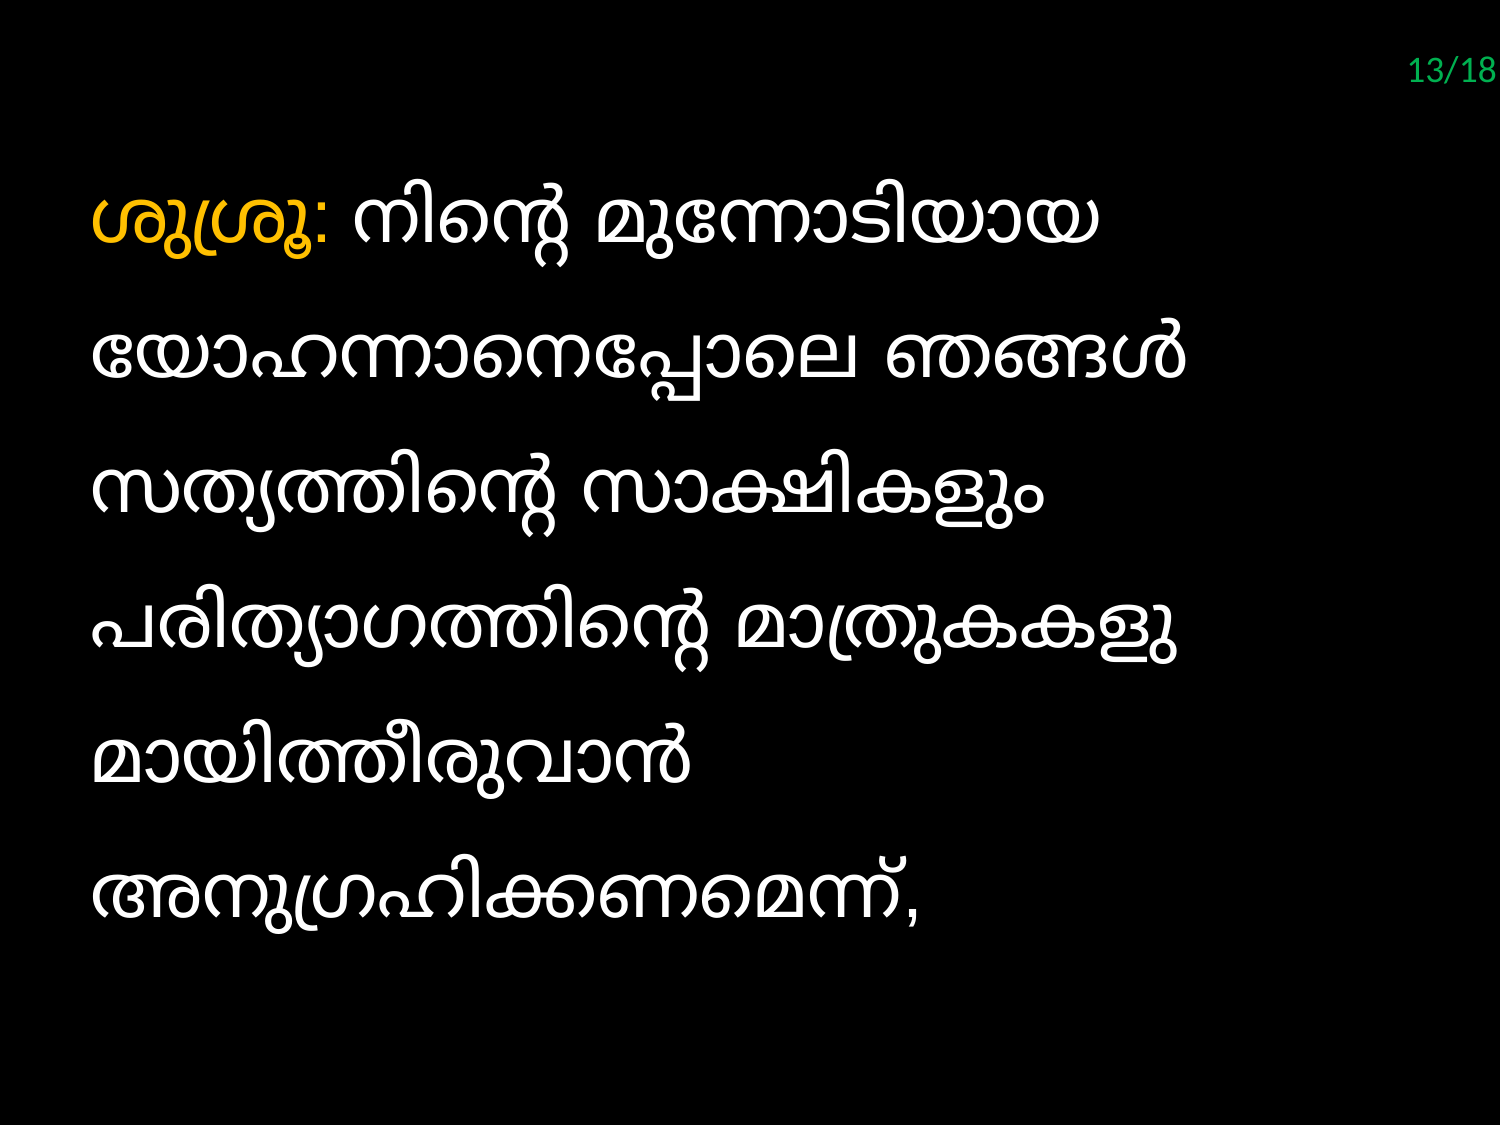

13/18
ശുശ്രൂ: നിന്‍റെ മുന്നോടിയായ യോഹന്നാനെപ്പോലെ ഞങ്ങള്‍ സത്യത്തിന്‍റെ സാക്ഷികളും പരിത്യാഗത്തിന്‍റെ മാത്രുകകളു മായിത്തീരുവാന്‍ അനുഗ്രഹിക്കണമെന്ന്,